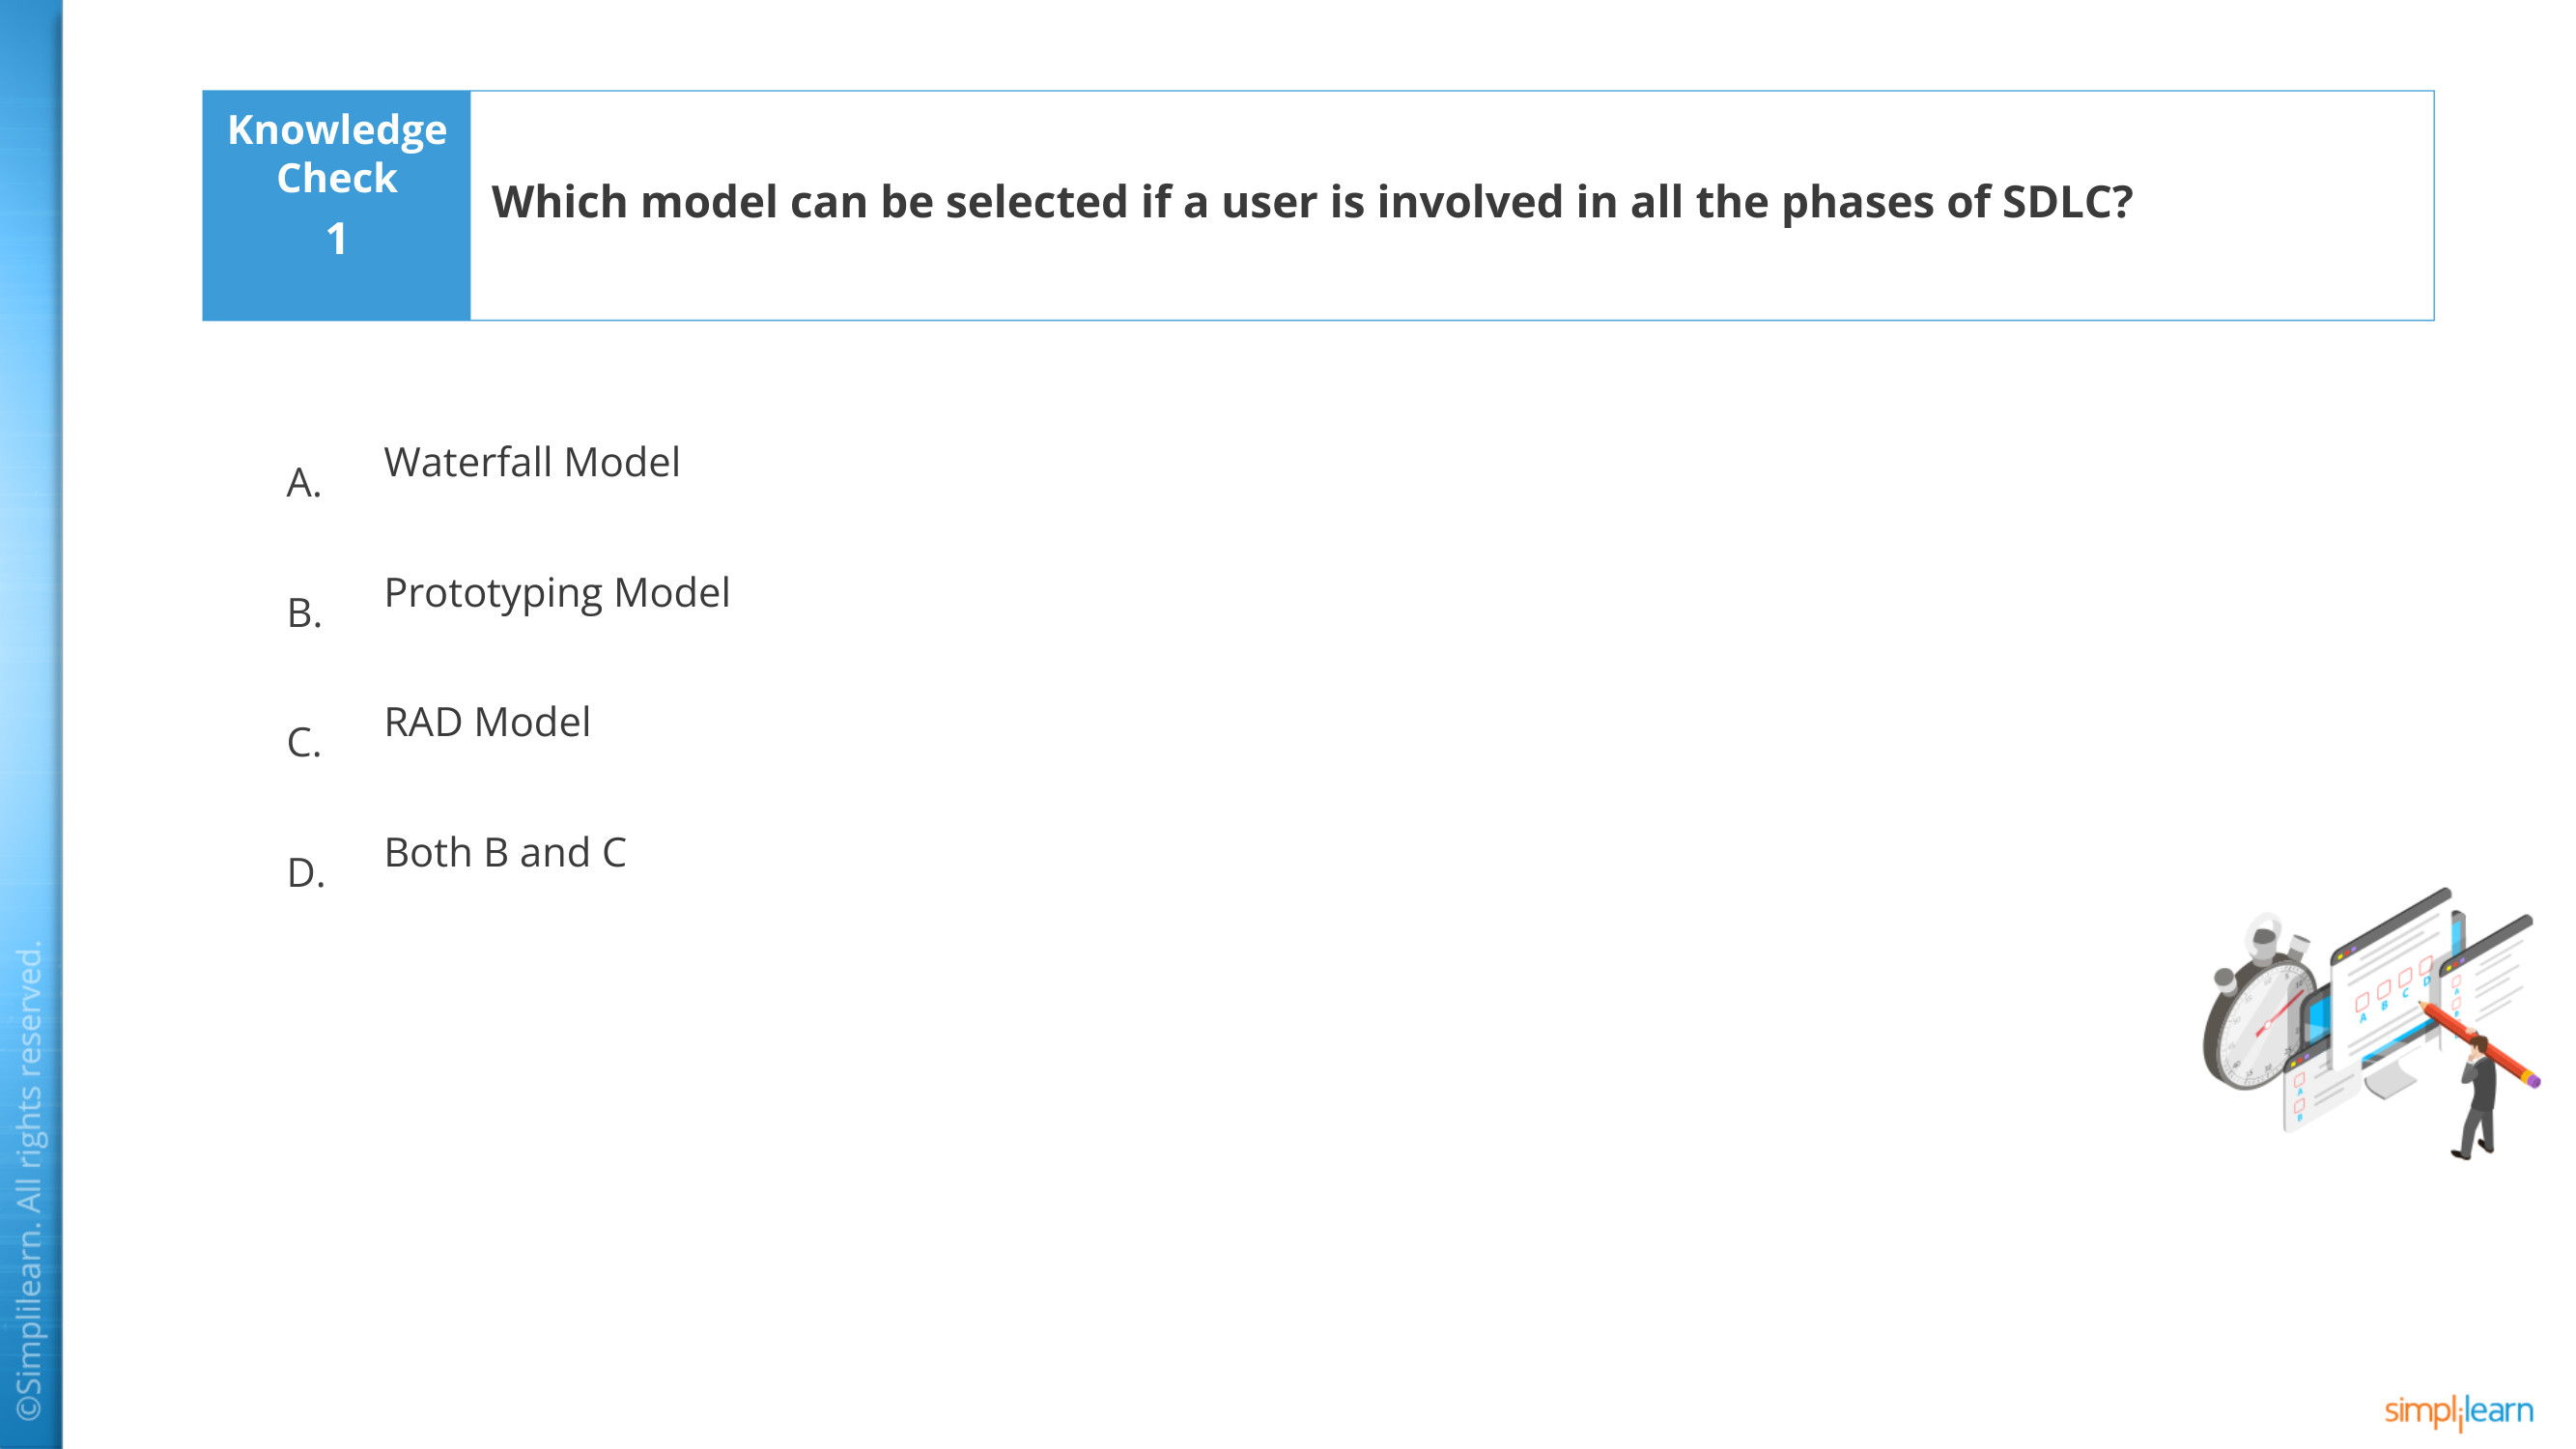

Which model can be selected if a user is involved in all the phases of SDLC?
1
Waterfall Model
Prototyping Model
RAD Model
Both B and C